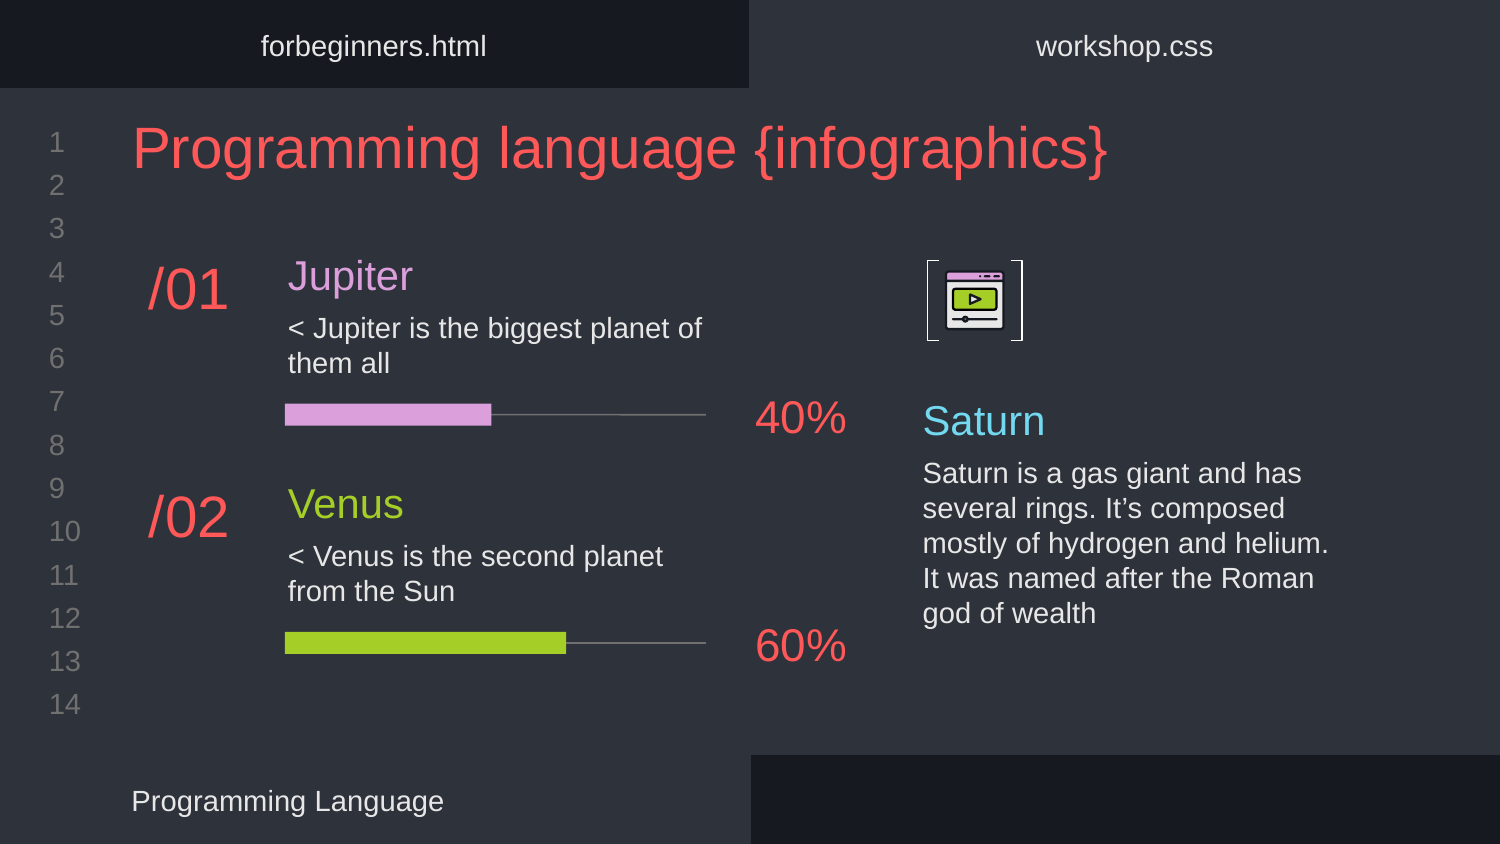

forbeginners.html
workshop.css
# Programming language {infographics}
Jupiter
/01

< Jupiter is the biggest planet of them all
40%
Saturn

Saturn is a gas giant and has several rings. It’s composed mostly of hydrogen and helium. It was named after the Roman god of wealth
Venus
/02
< Venus is the second planet from the Sun
60%

Programming Language